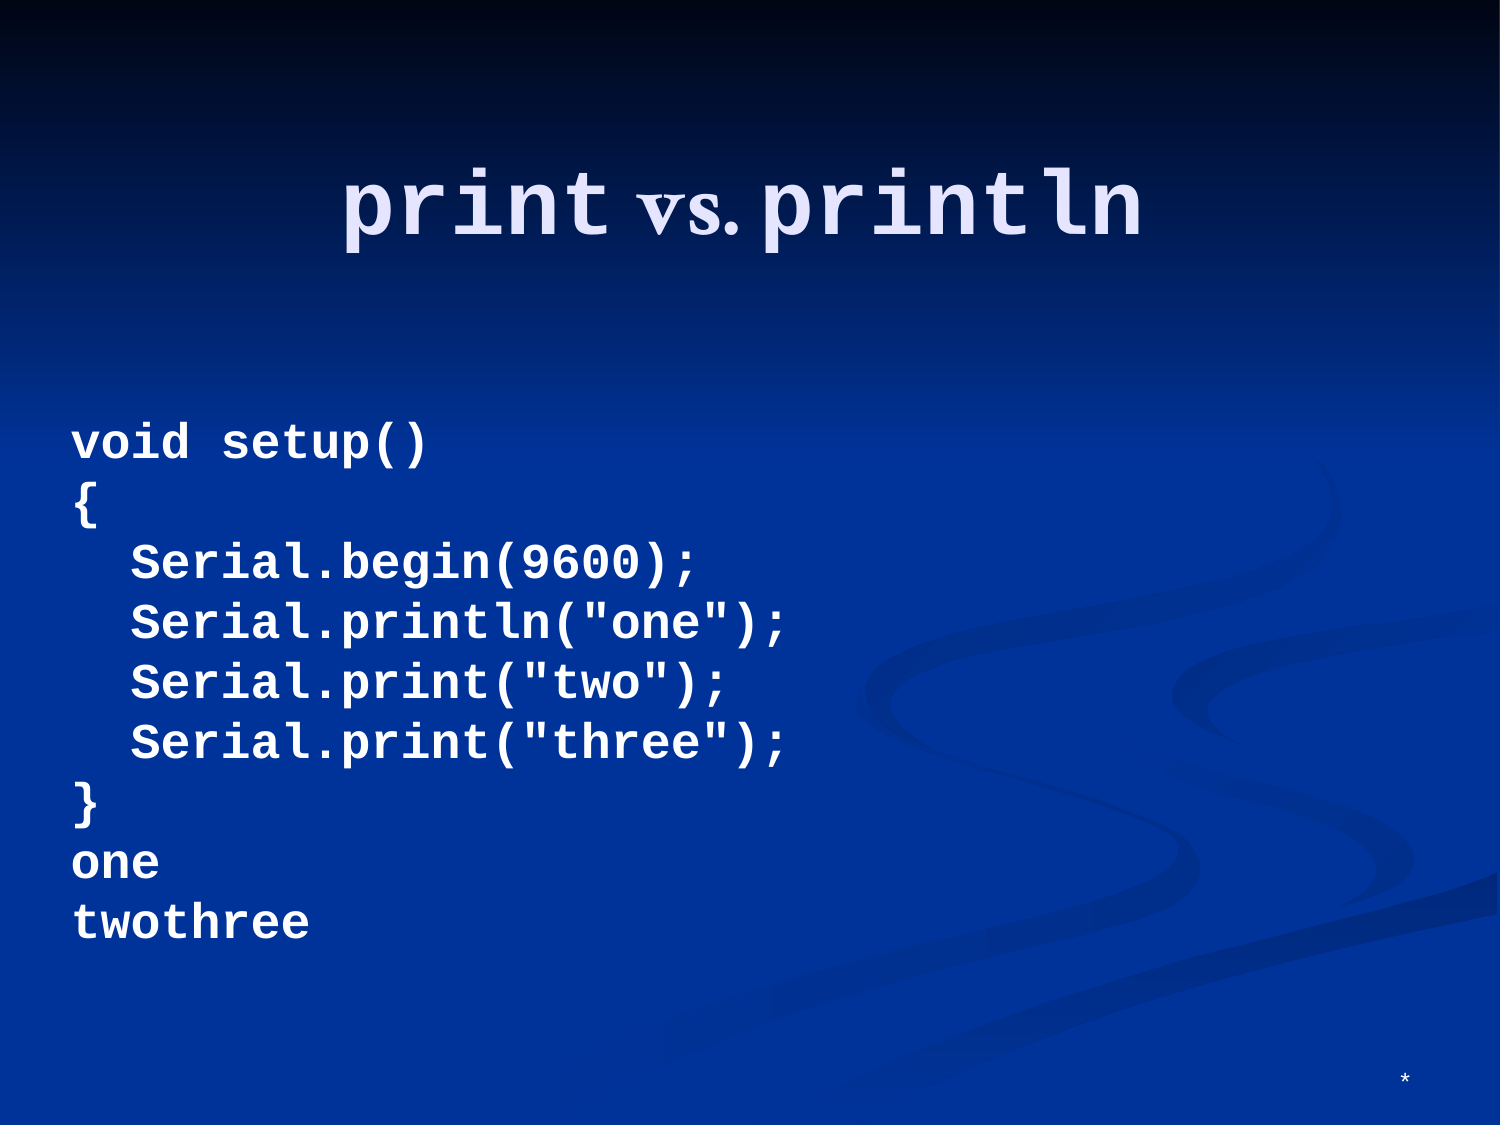

print vs. println
void setup()
{
  Serial.begin(9600);
  Serial.println("one");
  Serial.print("two");
  Serial.print("three");
}
one
twothree
*